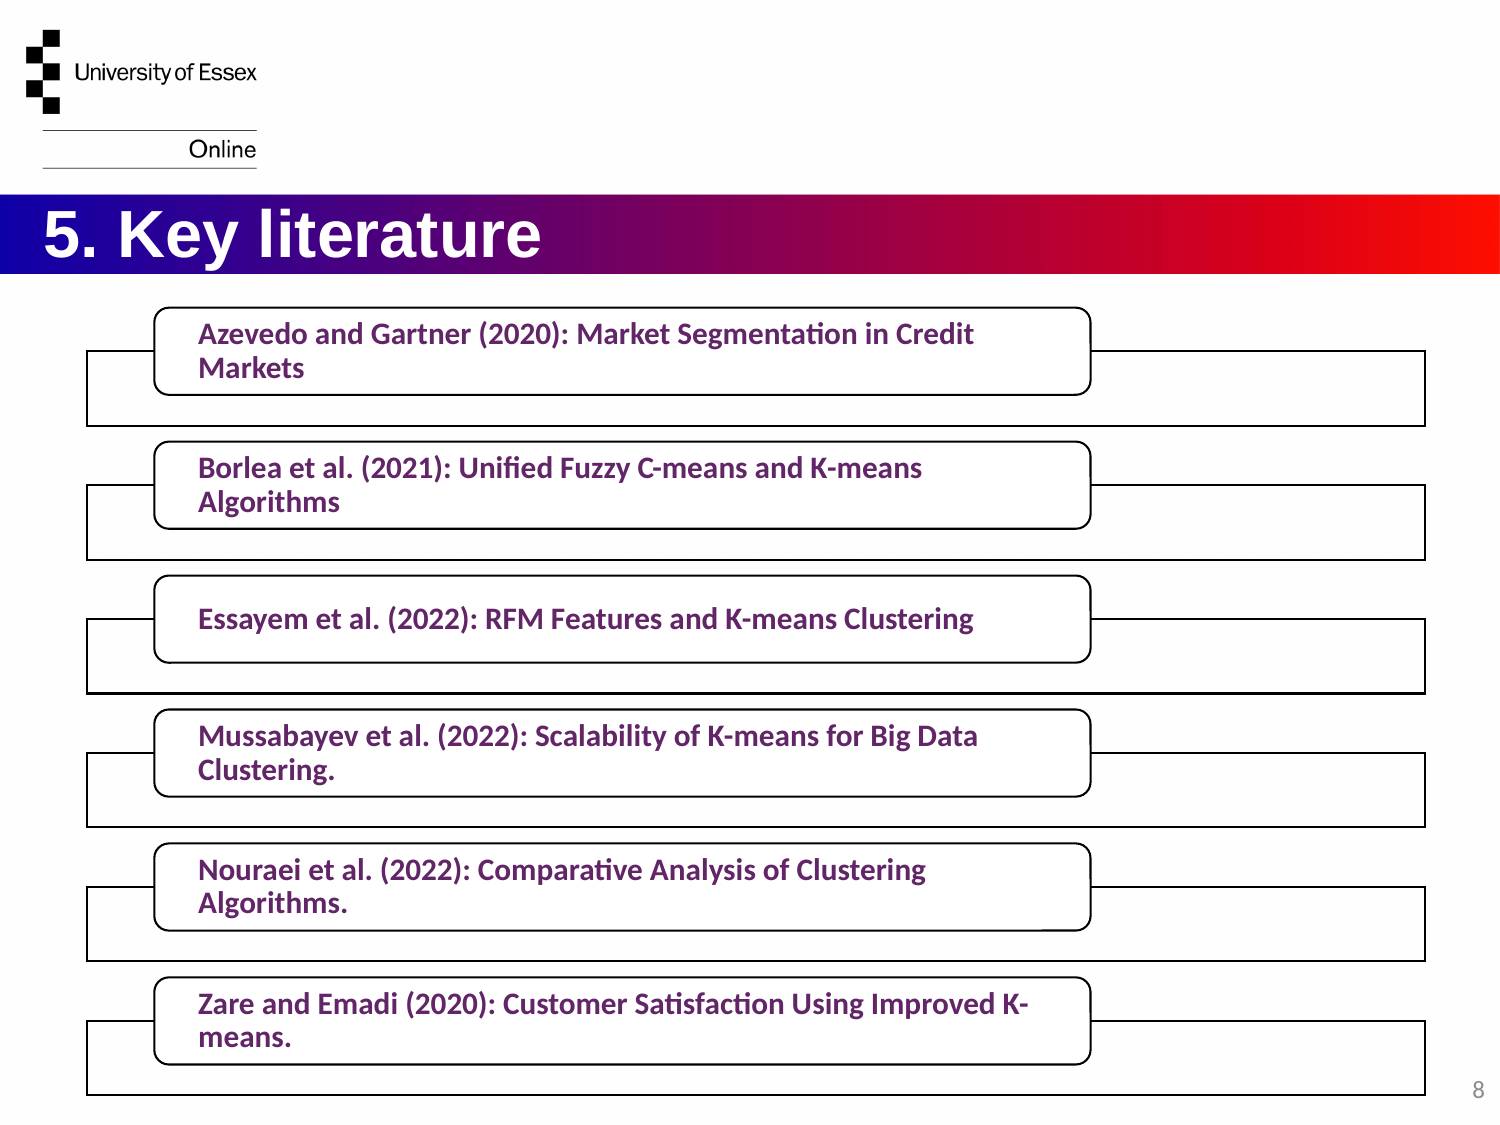

5. Key literature
Azevedo and Gartner (2020): Market Segmentation in Credit Markets
Borlea et al. (2021): Unified Fuzzy C-means and K-means Algorithms
Essayem et al. (2022): RFM Features and K-means Clustering
Mussabayev et al. (2022): Scalability of K-means for Big Data Clustering.
Nouraei et al. (2022): Comparative Analysis of Clustering Algorithms.
Zare and Emadi (2020): Customer Satisfaction Using Improved K-means.
8